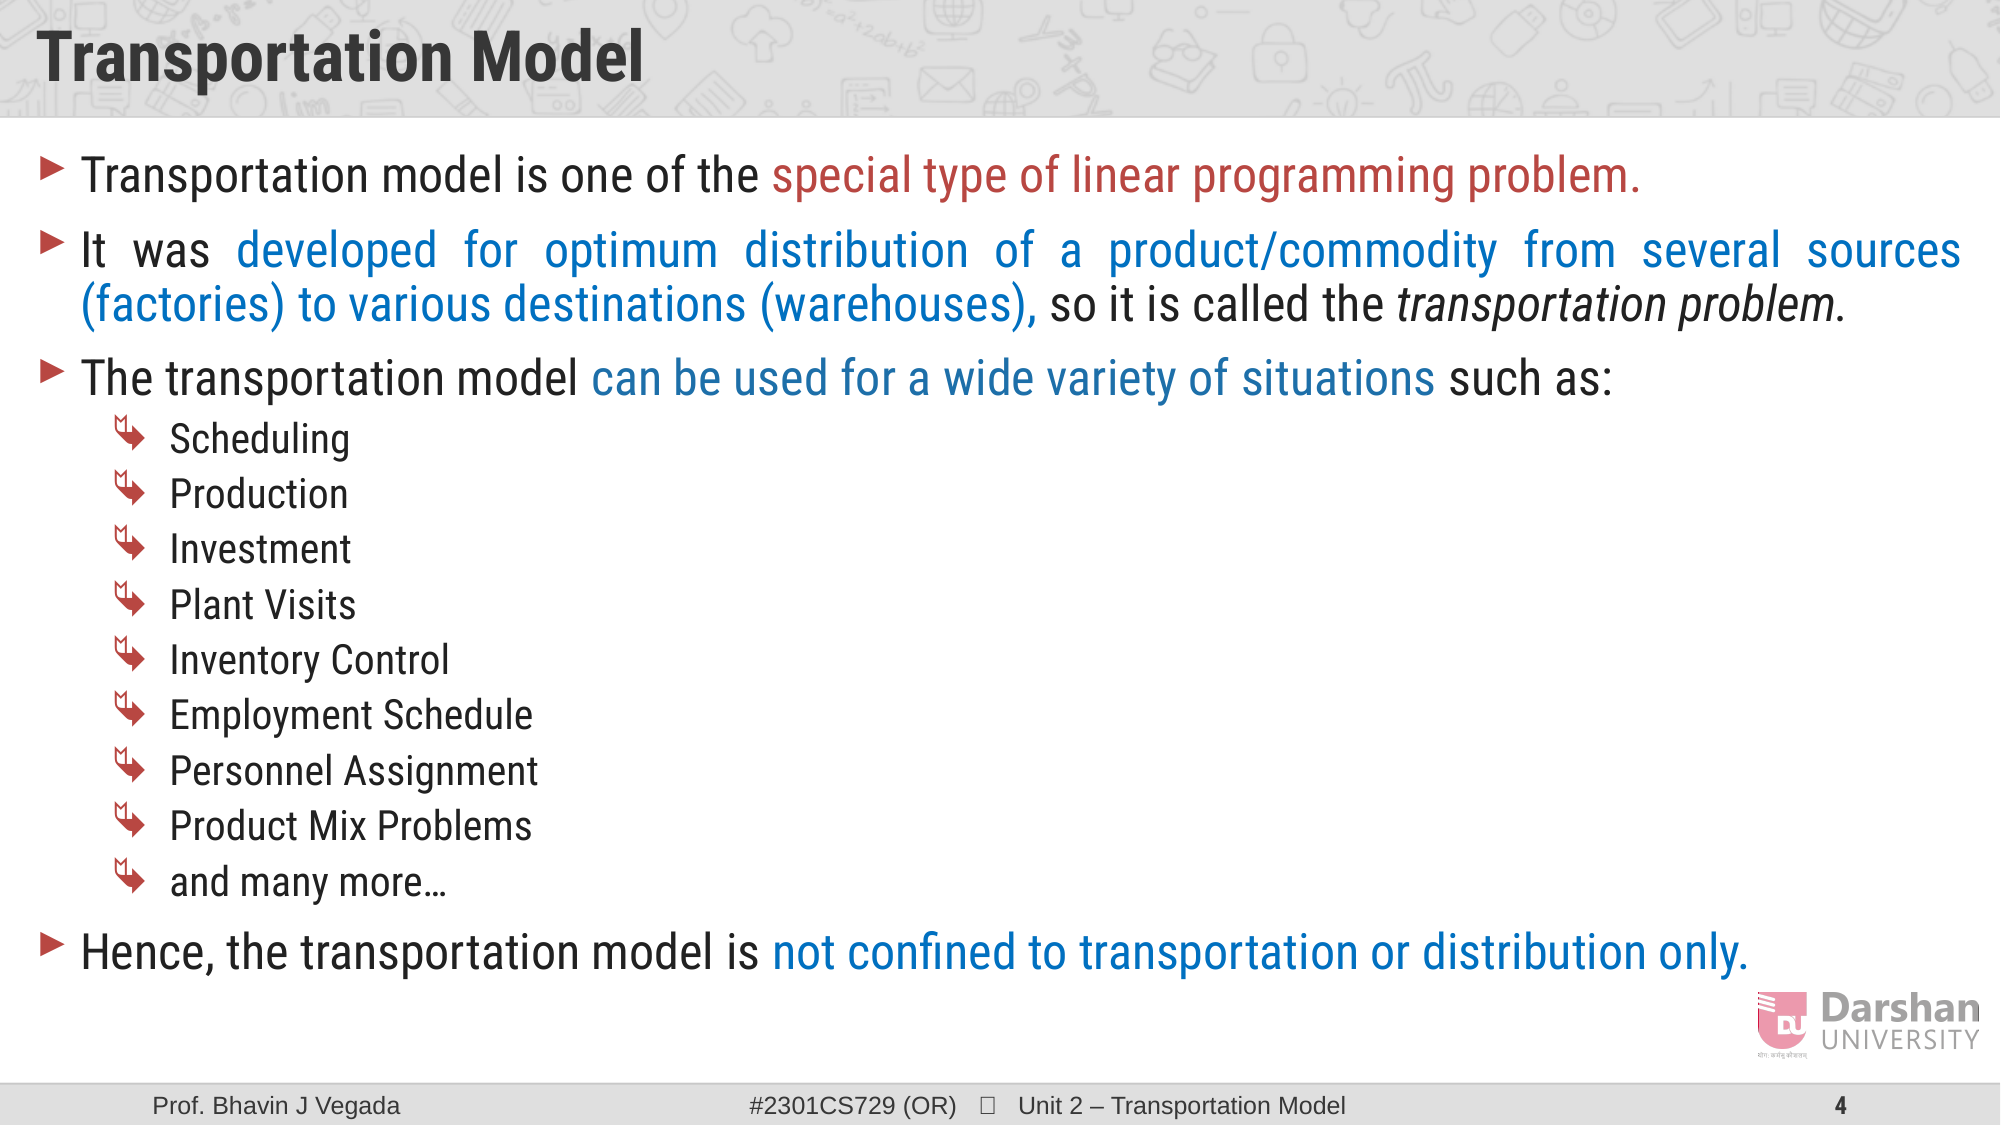

# Transportation Model
Transportation model is one of the special type of linear programming problem.
It was developed for optimum distribution of a product/commodity from several sources (factories) to various destinations (warehouses), so it is called the transportation problem.
The transportation model can be used for a wide variety of situations such as:
Scheduling
Production
Investment
Plant Visits
Inventory Control
Employment Schedule
Personnel Assignment
Product Mix Problems
and many more…
Hence, the transportation model is not confined to transportation or distribution only.